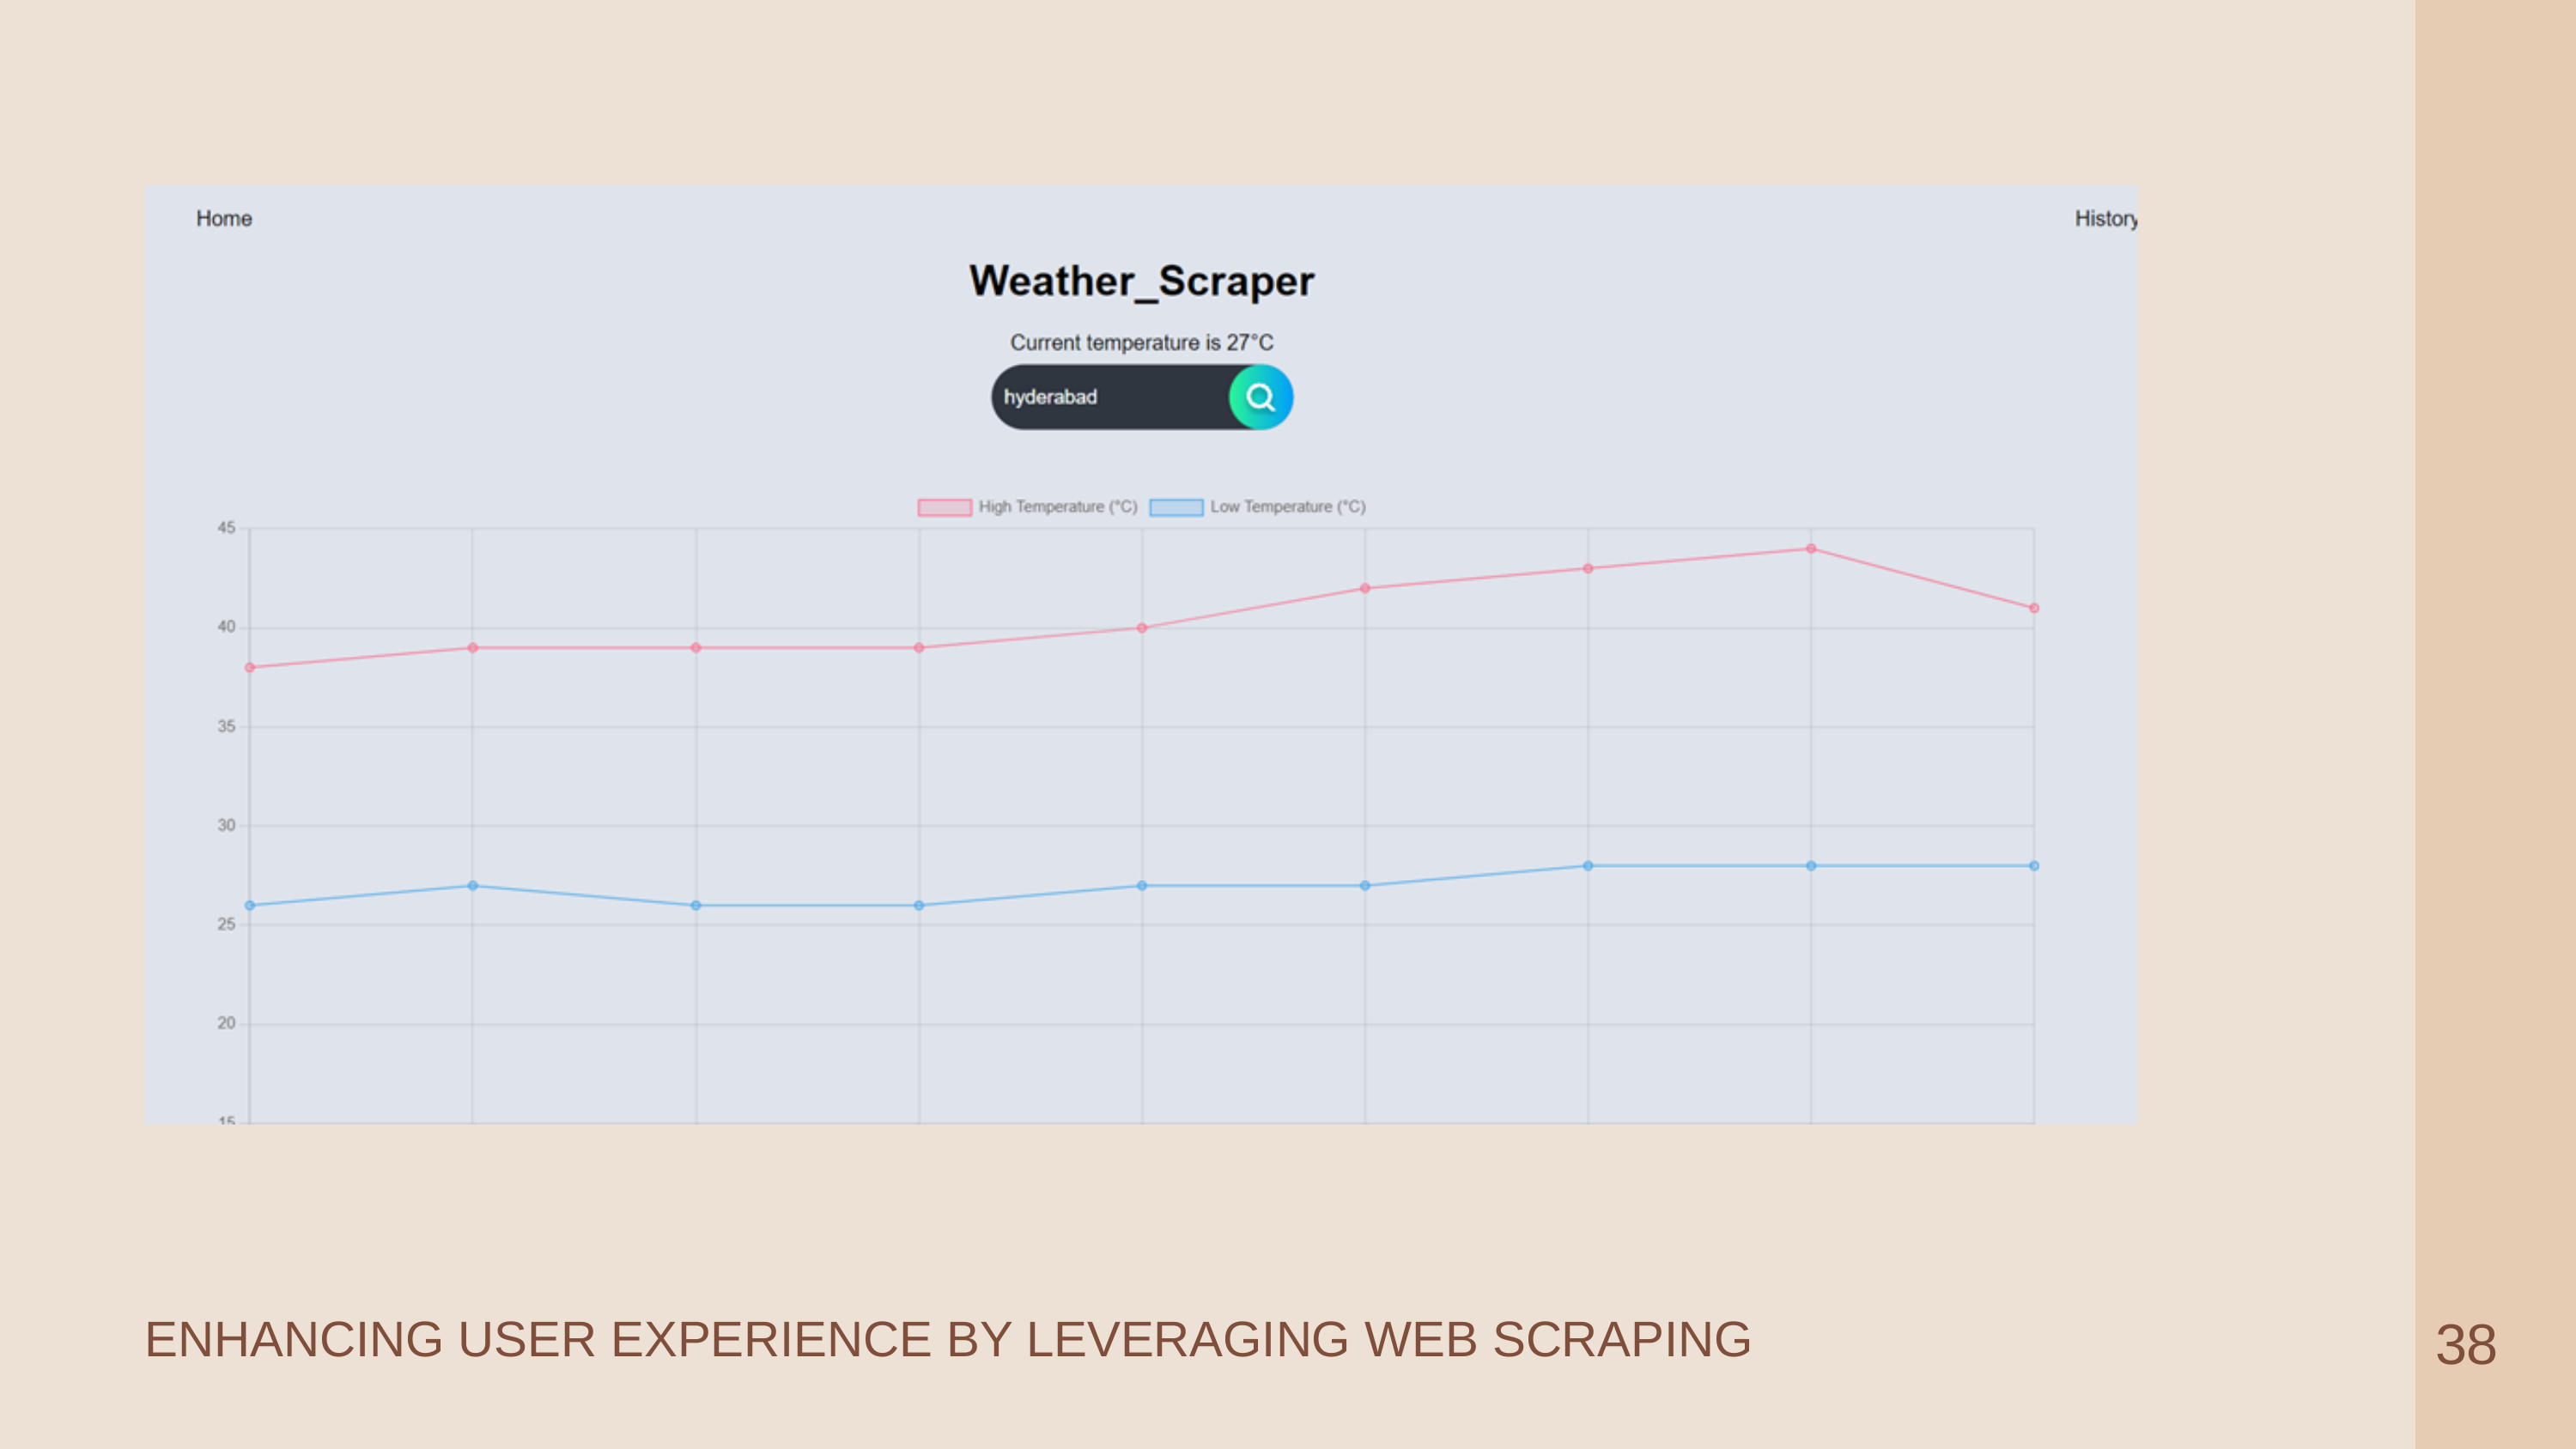

38
ENHANCING USER EXPERIENCE BY LEVERAGING WEB SCRAPING